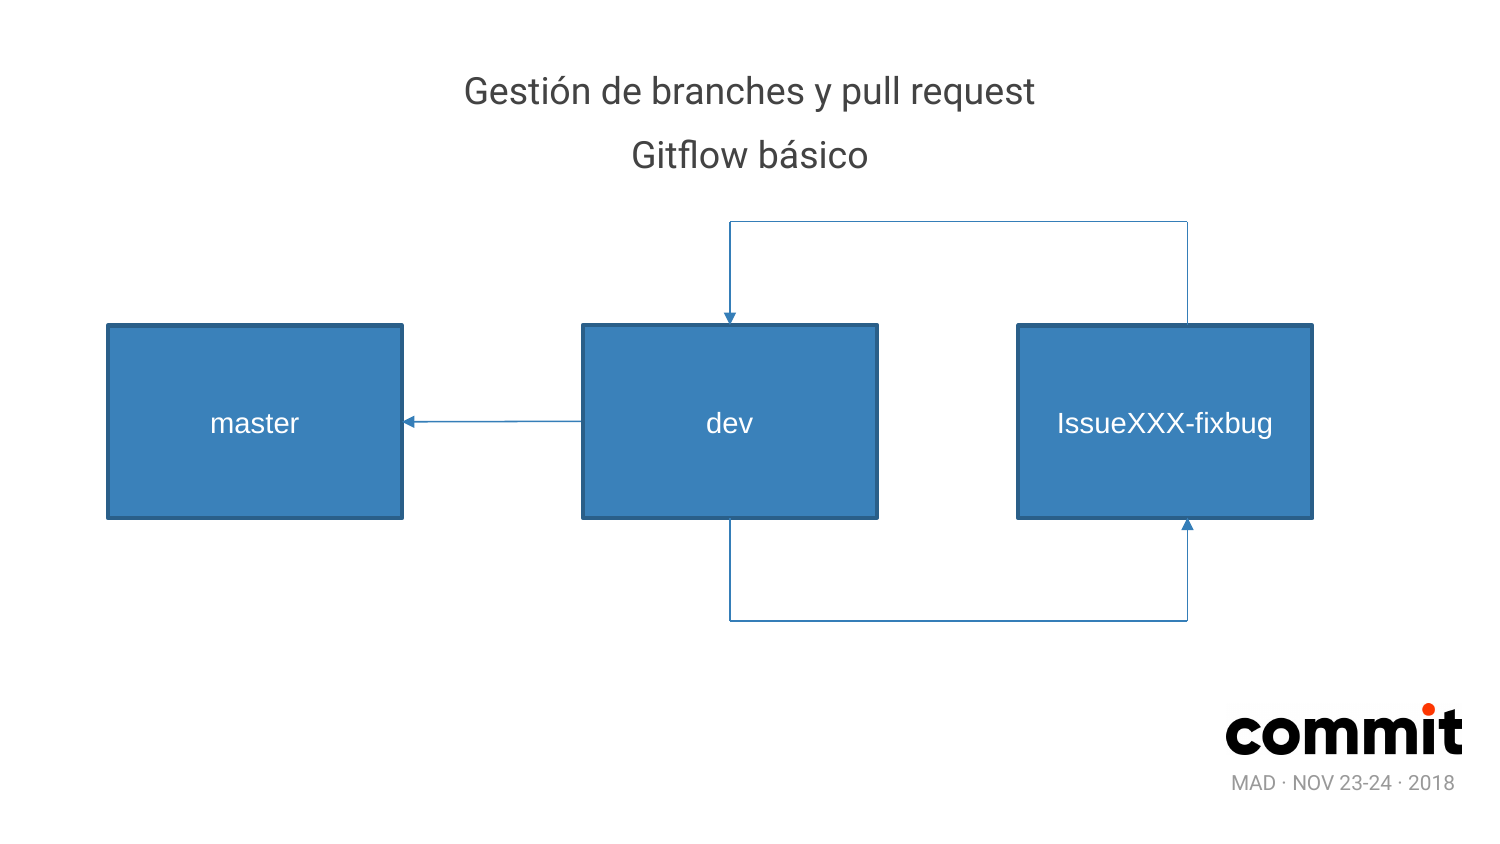

Gestión de branches y pull request
Gitflow básico
dev
master
IssueXXX-fixbug